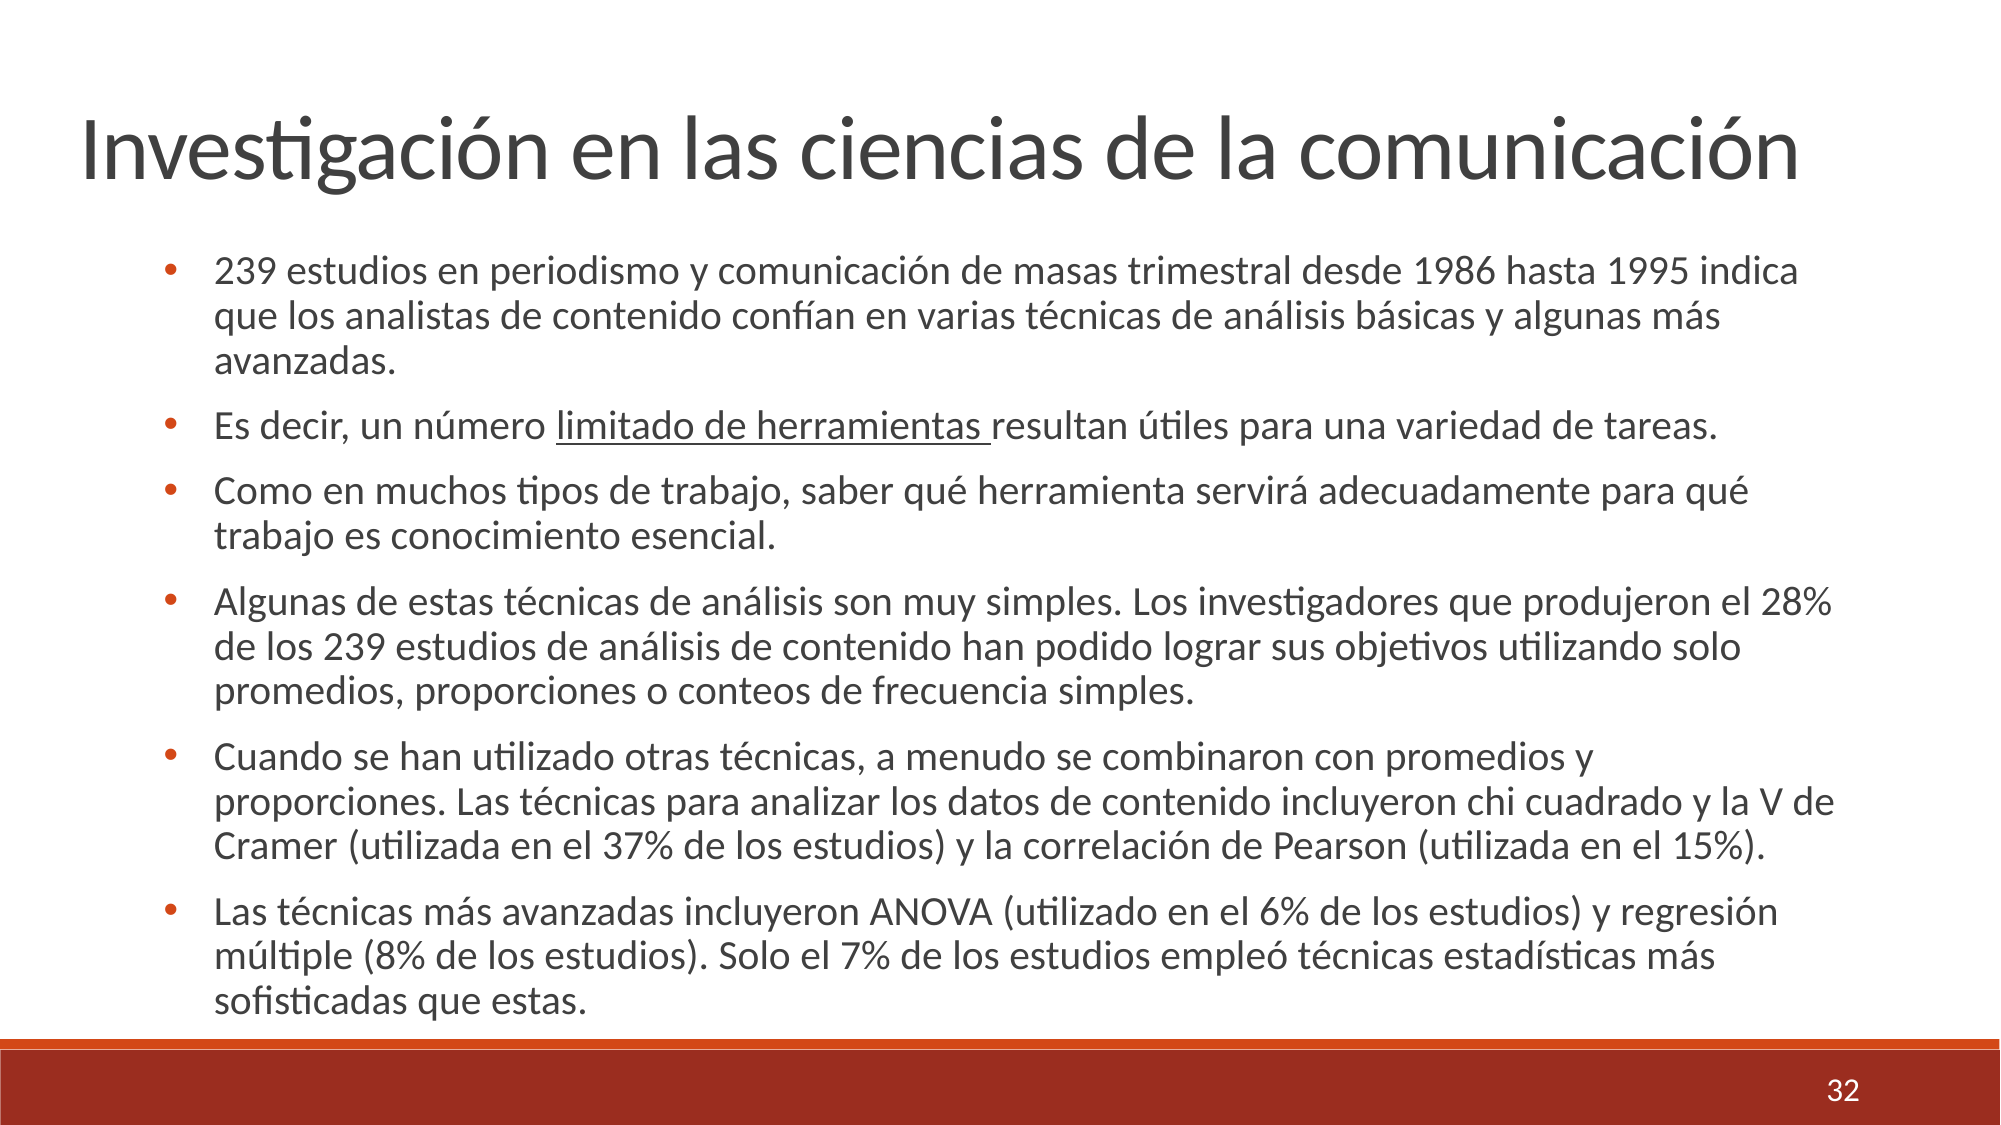

Investigación en las ciencias de la comunicación

239 estudios en periodismo y comunicación de masas trimestral desde 1986 hasta 1995 indica que los analistas de contenido confían en varias técnicas de análisis básicas y algunas más avanzadas.
Es decir, un número limitado de herramientas resultan útiles para una variedad de tareas.
Como en muchos tipos de trabajo, saber qué herramienta servirá adecuadamente para qué trabajo es conocimiento esencial.
Algunas de estas técnicas de análisis son muy simples. Los investigadores que produjeron el 28% de los 239 estudios de análisis de contenido han podido lograr sus objetivos utilizando solo promedios, proporciones o conteos de frecuencia simples.
Cuando se han utilizado otras técnicas, a menudo se combinaron con promedios y proporciones. Las técnicas para analizar los datos de contenido incluyeron chi cuadrado y la V de Cramer (utilizada en el 37% de los estudios) y la correlación de Pearson (utilizada en el 15%).
Las técnicas más avanzadas incluyeron ANOVA (utilizado en el 6% de los estudios) y regresión múltiple (8% de los estudios). Solo el 7% de los estudios empleó técnicas estadísticas más sofisticadas que estas.
32